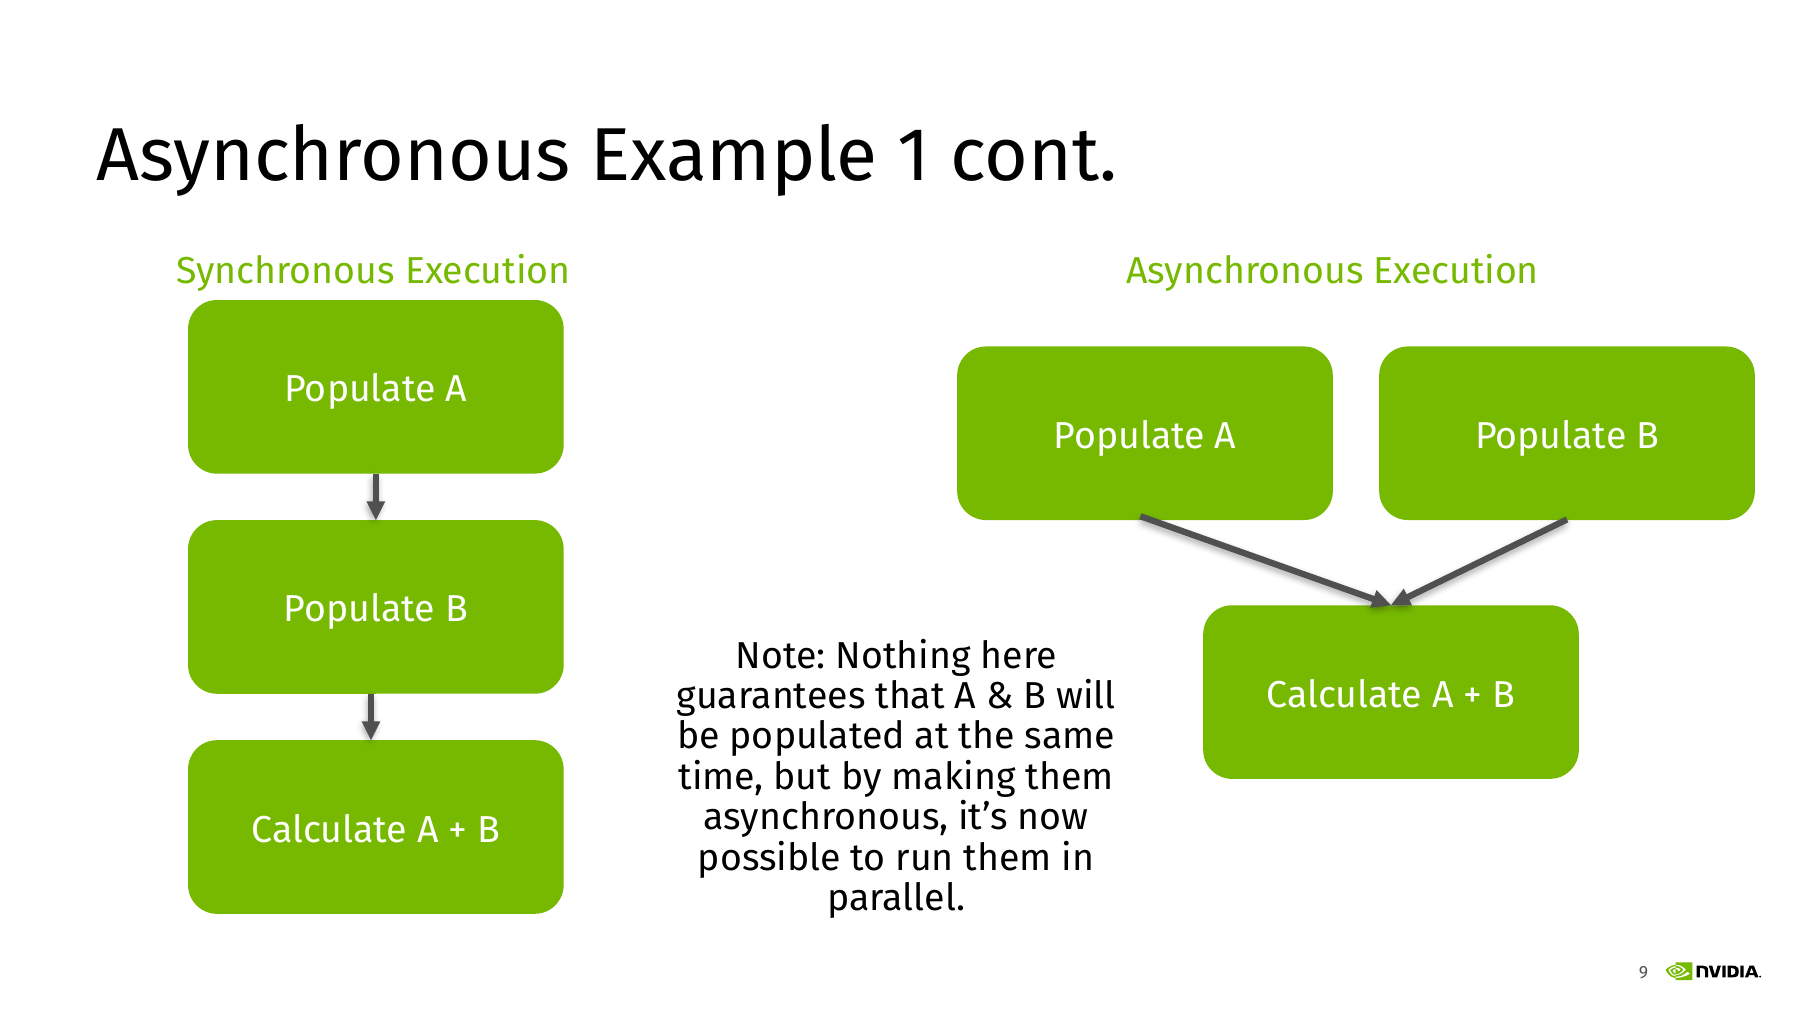

# Asynchronous Example 1 cont.
Synchronous Execution
Asynchronous Execution
Populate A
Populate A
Populate B
Populate B
Calculate A + B
Note: Nothing here guarantees that A & B will be populated at the same time, but by making them asynchronous, it’s now possible to run them in parallel.
Calculate A + B